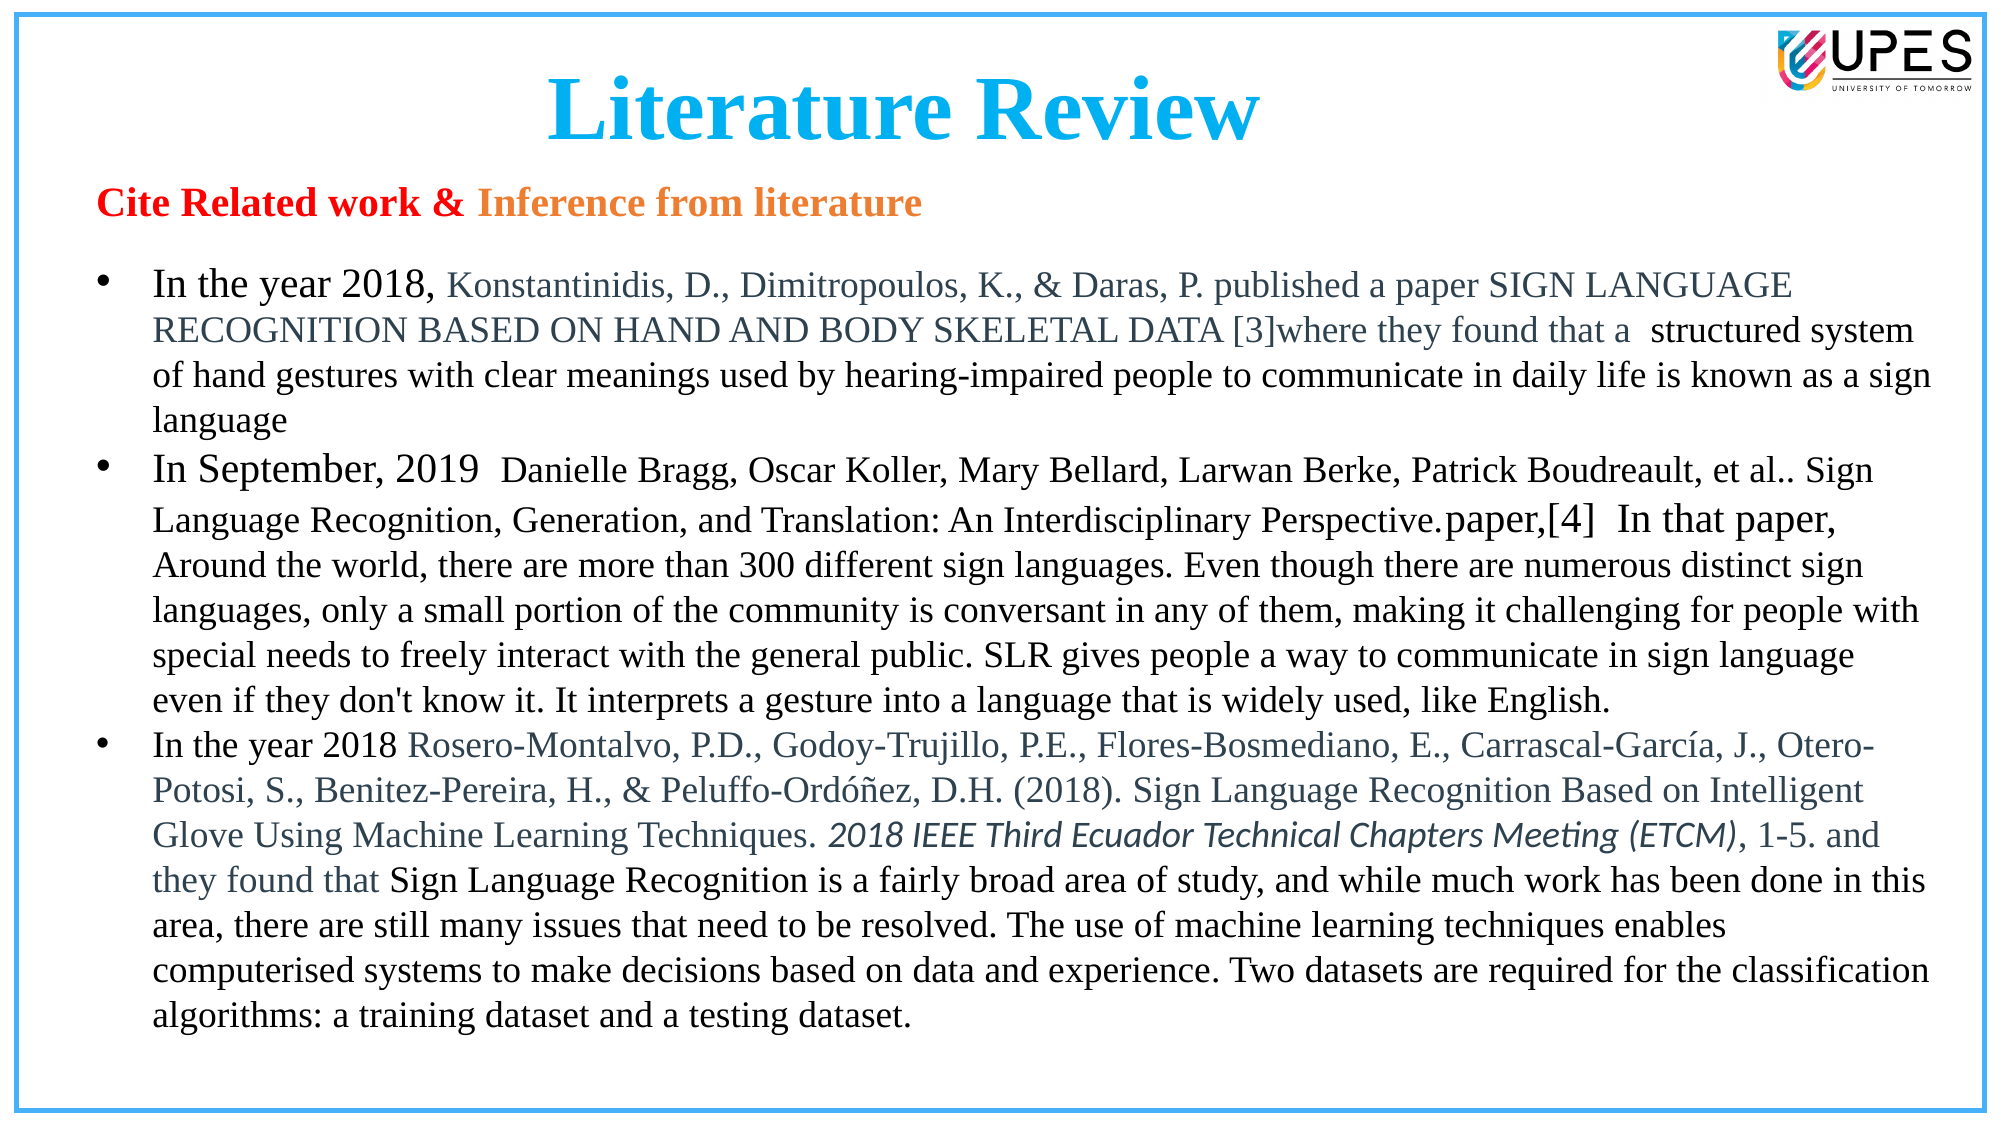

Literature Review
Cite Related work & Inference from literature

In the year 2018, Konstantinidis, D., Dimitropoulos, K., & Daras, P. published a paper SIGN LANGUAGE RECOGNITION BASED ON HAND AND BODY SKELETAL DATA [3]where they found that a  structured system of hand gestures with clear meanings used by hearing-impaired people to communicate in daily life is known as a sign language
In September, 2019  Danielle Bragg, Oscar Koller, Mary Bellard, Larwan Berke, Patrick Boudreault, et al.. Sign Language Recognition, Generation, and Translation: An Interdisciplinary Perspective.paper,[4]  In that paper, Around the world, there are more than 300 different sign languages. Even though there are numerous distinct sign languages, only a small portion of the community is conversant in any of them, making it challenging for people with special needs to freely interact with the general public. SLR gives people a way to communicate in sign language even if they don't know it. It interprets a gesture into a language that is widely used, like English.
In the year 2018 Rosero-Montalvo, P.D., Godoy-Trujillo, P.E., Flores-Bosmediano, E., Carrascal-García, J., Otero-Potosi, S., Benitez-Pereira, H., & Peluffo-Ordóñez, D.H. (2018). Sign Language Recognition Based on Intelligent Glove Using Machine Learning Techniques. 2018 IEEE Third Ecuador Technical Chapters Meeting (ETCM), 1-5. and they found that Sign Language Recognition is a fairly broad area of study, and while much work has been done in this area, there are still many issues that need to be resolved. The use of machine learning techniques enables computerised systems to make decisions based on data and experience. Two datasets are required for the classification algorithms: a training dataset and a testing dataset.